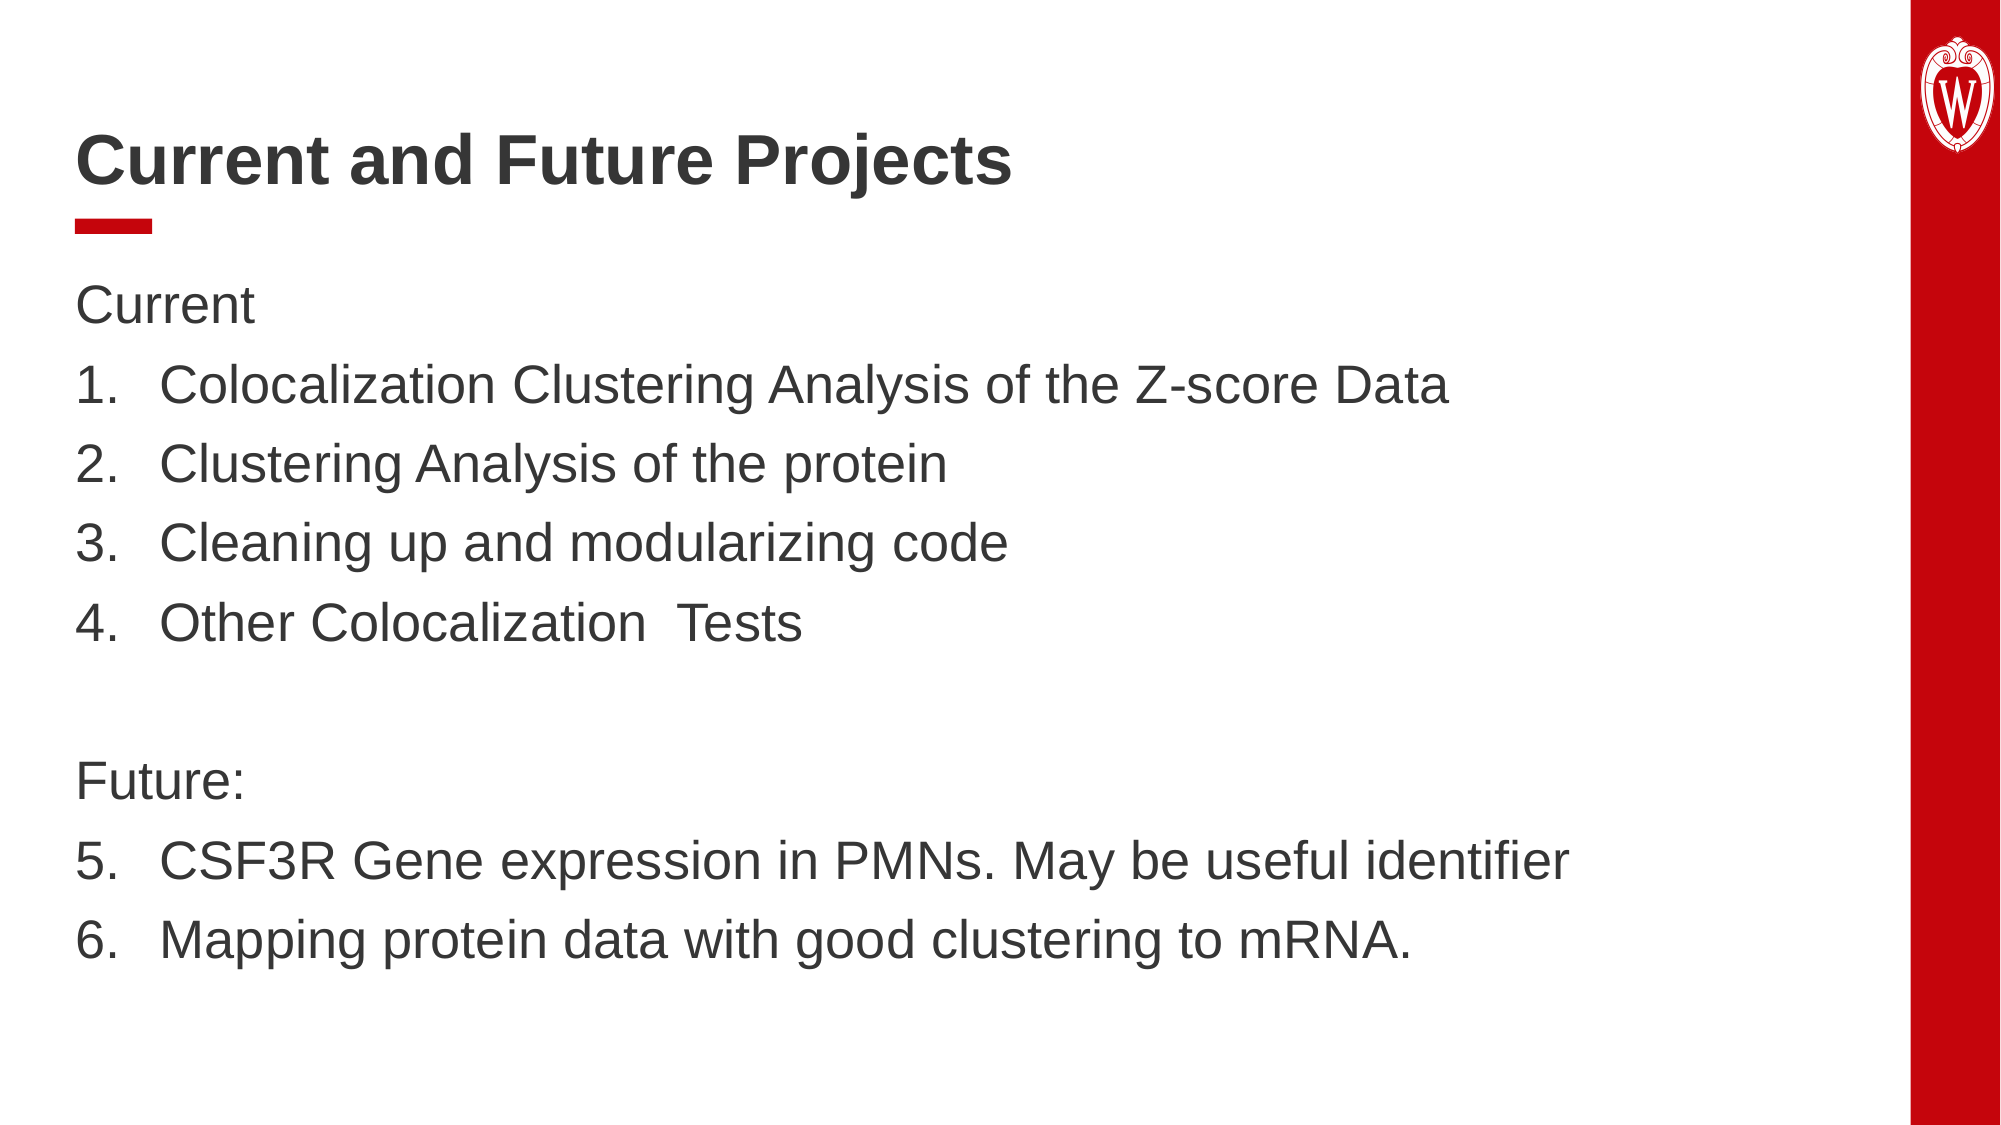

# Current and Future Projects
Current
Colocalization Clustering Analysis of the Z-score Data
Clustering Analysis of the protein
Cleaning up and modularizing code
Other Colocalization  Tests

Future:
CSF3R Gene expression in PMNs. May be useful identifier
Mapping protein data with good clustering to mRNA.